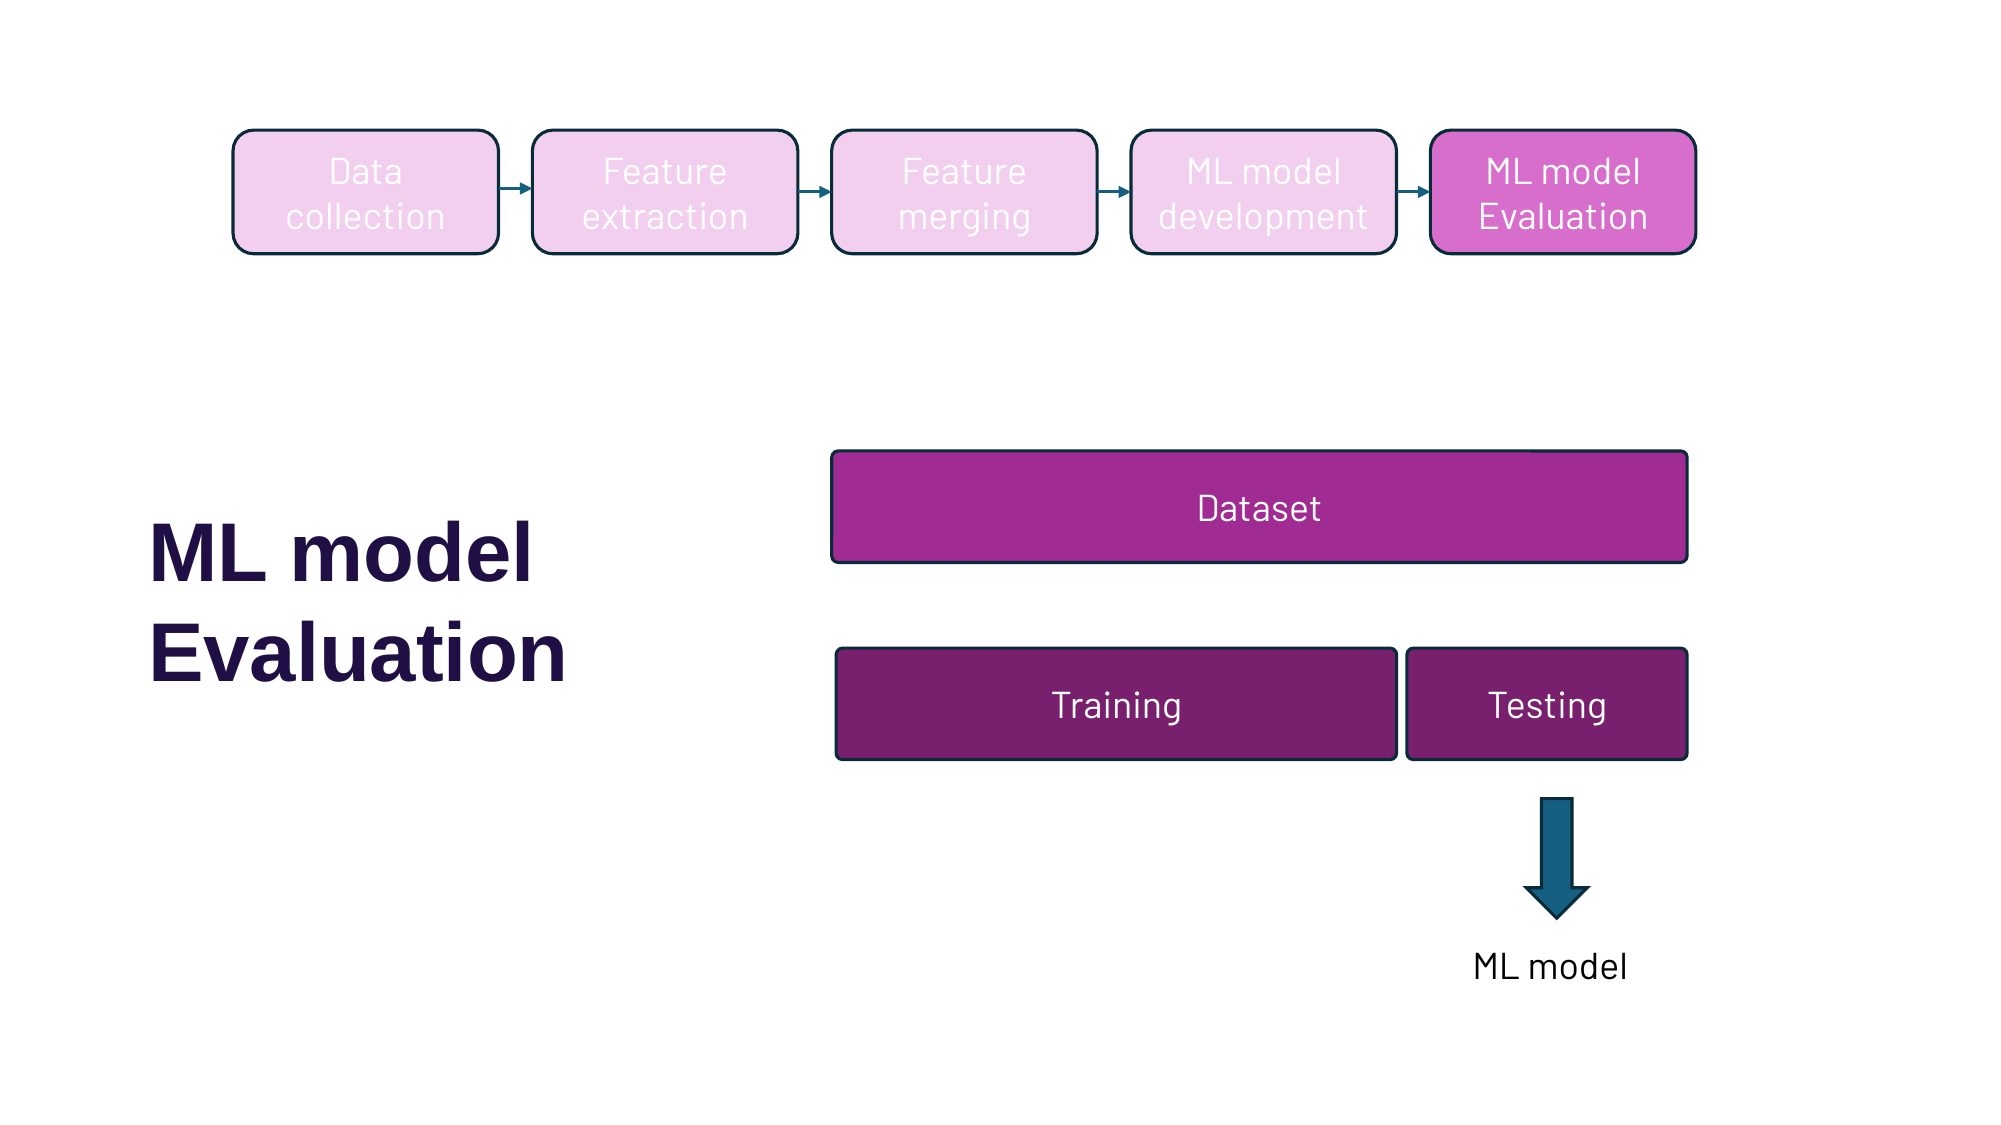

Data collection
Feature extraction
Feature merging
ML model development
ML model Evaluation
Dataset
ML model Evaluation
Testing
Training

ML model